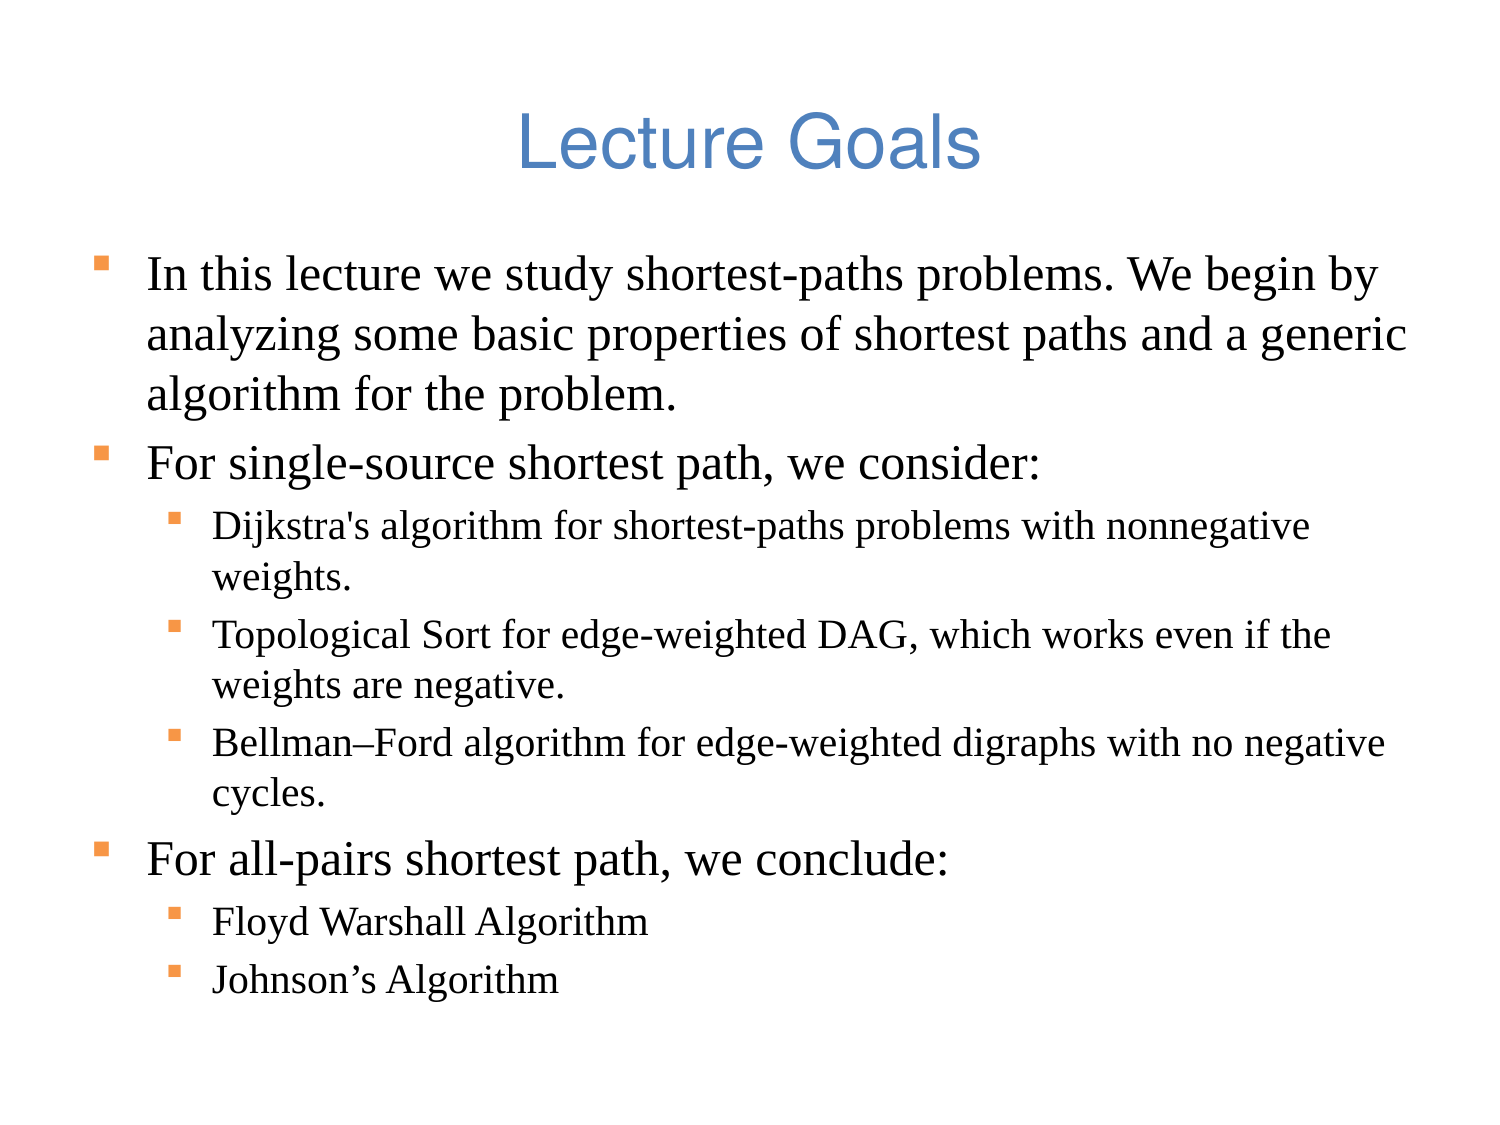

# Lecture Goals
In this lecture we study shortest-paths problems. We begin by analyzing some basic properties of shortest paths and a generic algorithm for the problem.
For single-source shortest path, we consider:
Dijkstra's algorithm for shortest-paths problems with nonnegative weights.
Topological Sort for edge-weighted DAG, which works even if the weights are negative.
Bellman–Ford algorithm for edge-weighted digraphs with no negative cycles.
For all-pairs shortest path, we conclude:
Floyd Warshall Algorithm
Johnson’s Algorithm